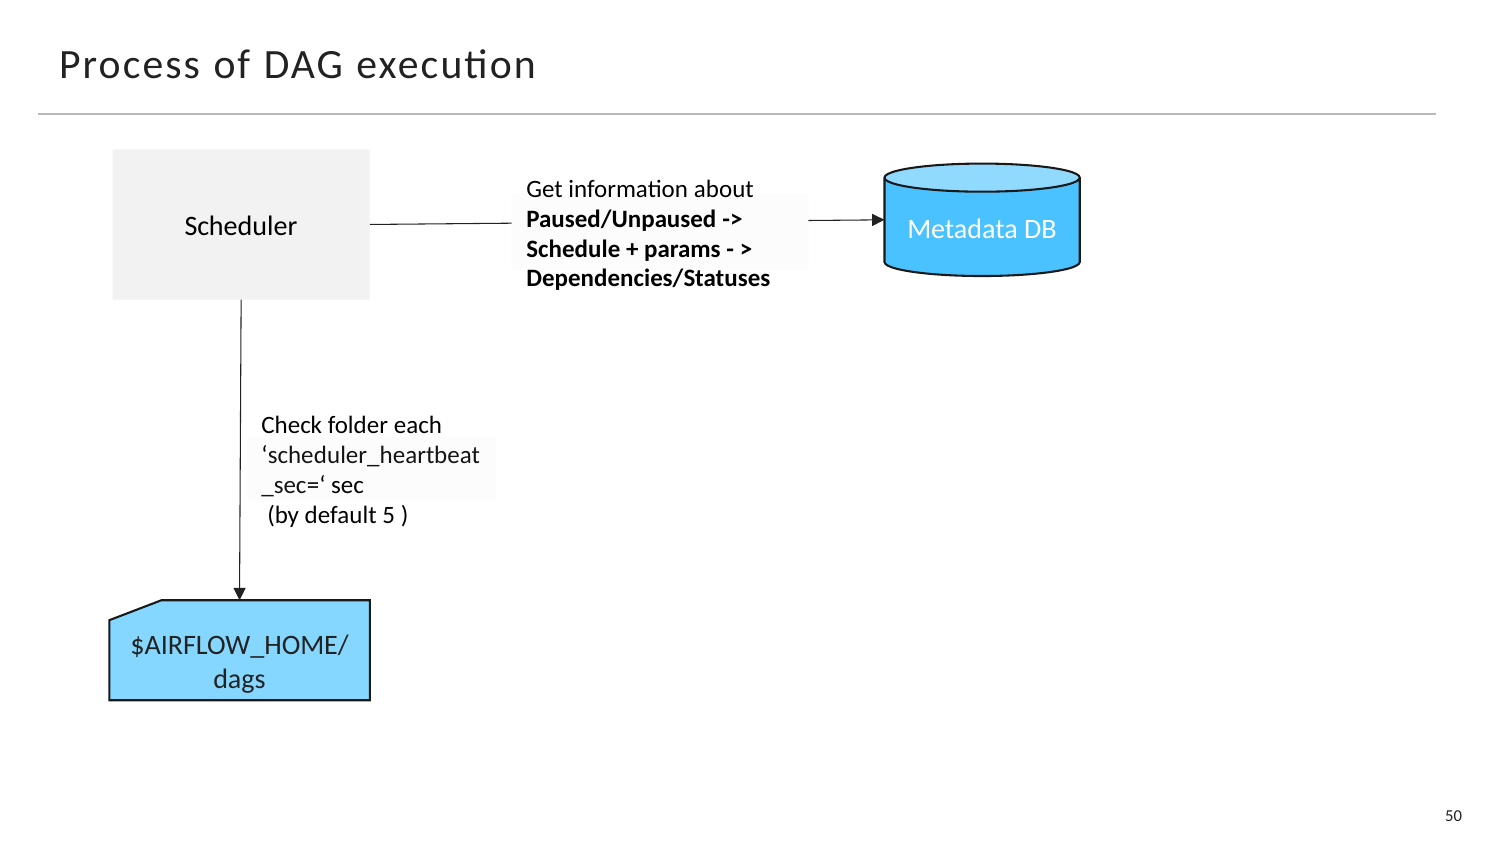

# Process of DAG execution
Scheduler
Metadata DB
Get information about Paused/Unpaused -> Schedule + params - > Dependencies/Statuses
Check folder each
‘scheduler_heartbeat_sec=‘ sec
 (by default 5 )
$AIRFLOW_HOME/dags
50
CONFIDENTIAL  |  © 2019 EPAM Systems, Inc.
© 2020 EPAM Systems, Inc.